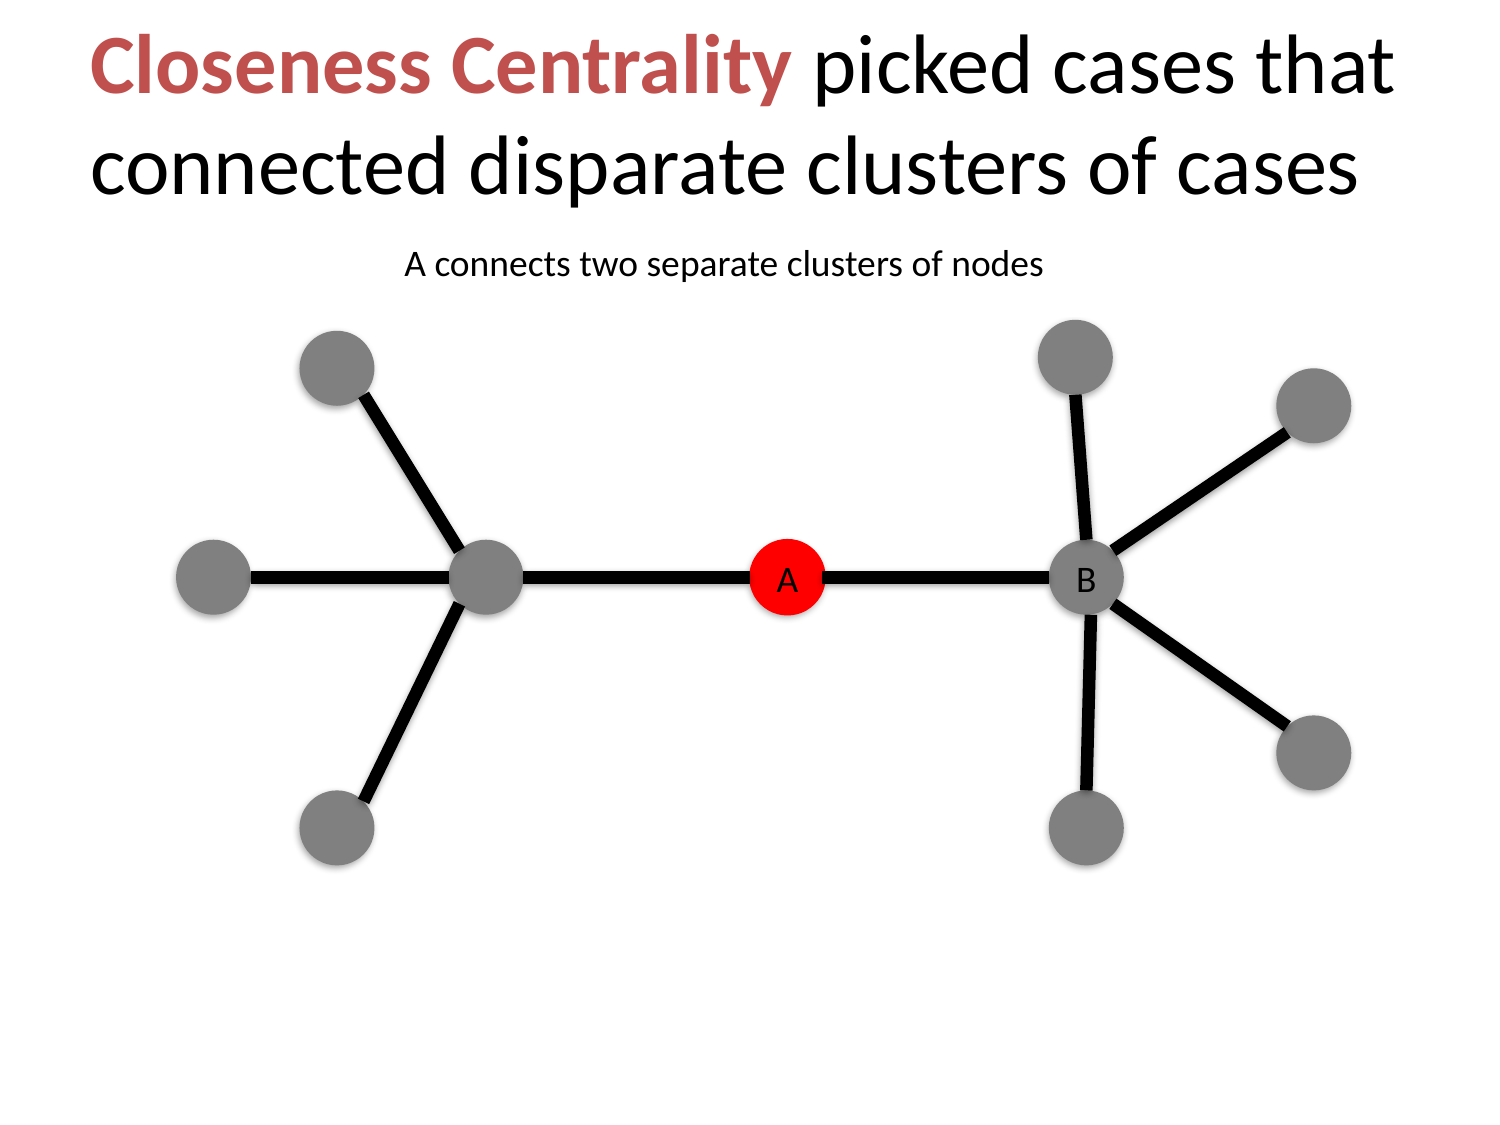

# Closeness Centrality picked cases that connected disparate clusters of cases
A connects two separate clusters of nodes

A
B